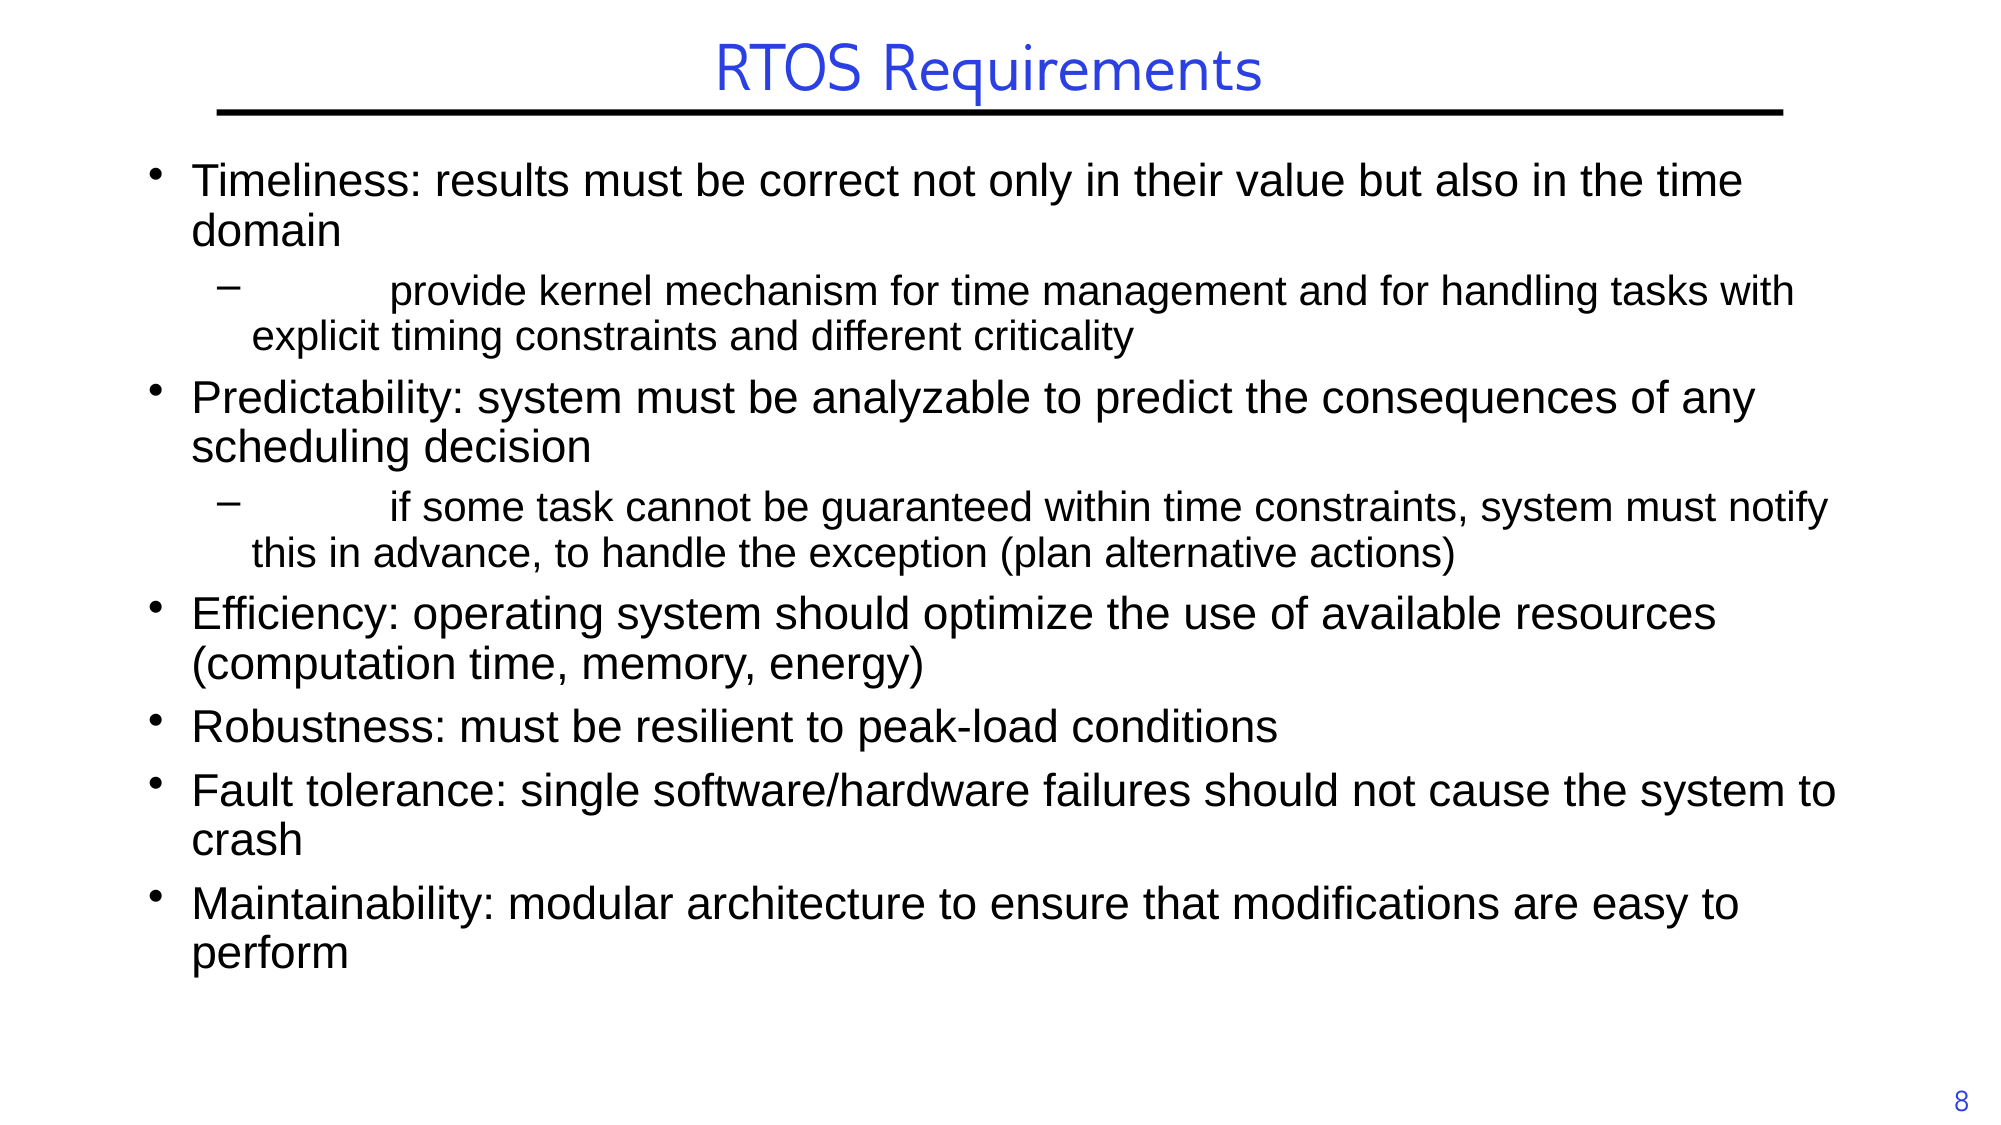

# RTOS Requirements
Timeliness: results must be correct not only in their value but also in the time domain
	provide kernel mechanism for time management and for handling tasks with explicit timing constraints and different criticality
Predictability: system must be analyzable to predict the consequences of any scheduling decision
	if some task cannot be guaranteed within time constraints, system must notify this in advance, to handle the exception (plan alternative actions)
Efficiency: operating system should optimize the use of available resources (computation time, memory, energy)
Robustness: must be resilient to peak-load conditions
Fault tolerance: single software/hardware failures should not cause the system to crash
Maintainability: modular architecture to ensure that modifications are easy to perform